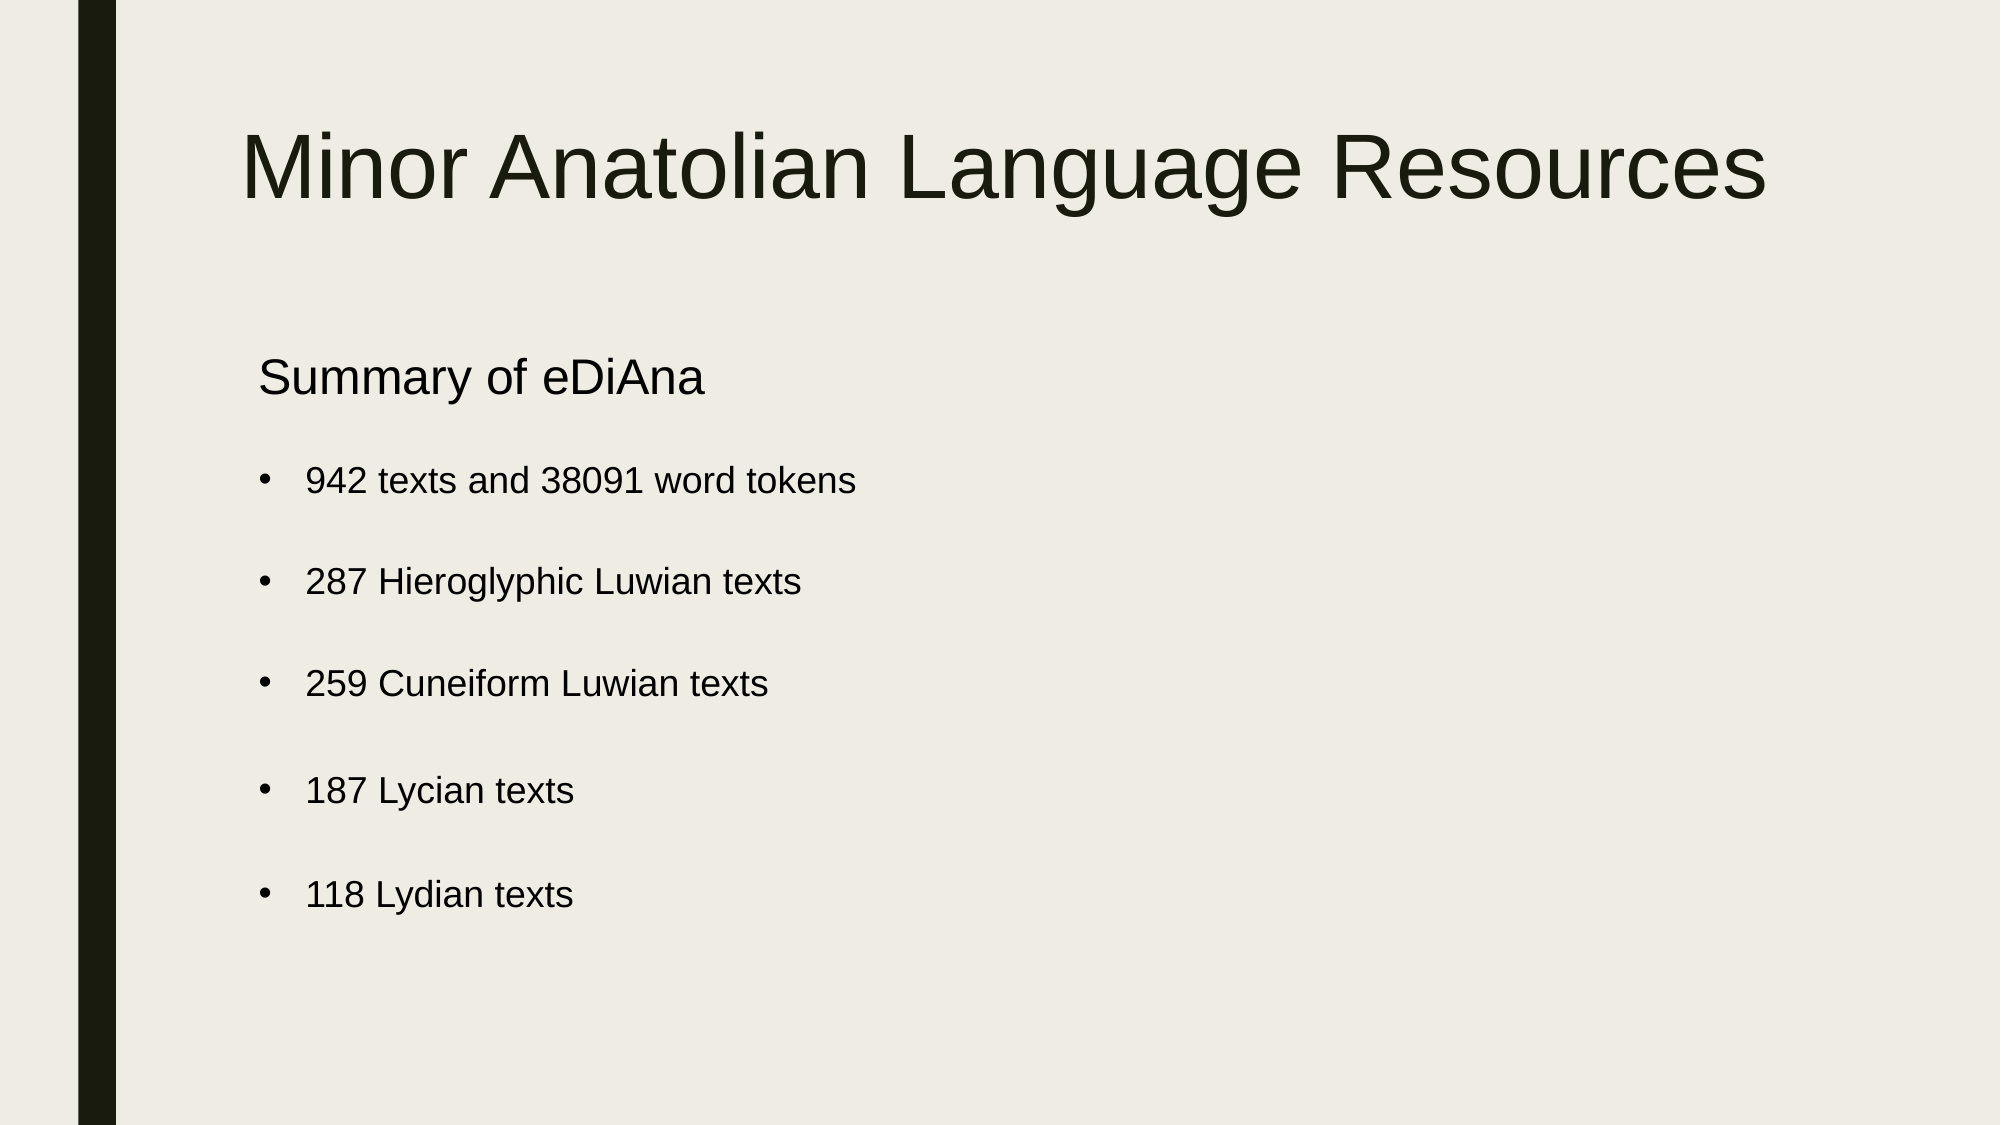

# Minor Anatolian Language Resources
Summary of eDiAna
942 texts and 38091 word tokens
287 Hieroglyphic Luwian texts
259 Cuneiform Luwian texts
187 Lycian texts
118 Lydian texts